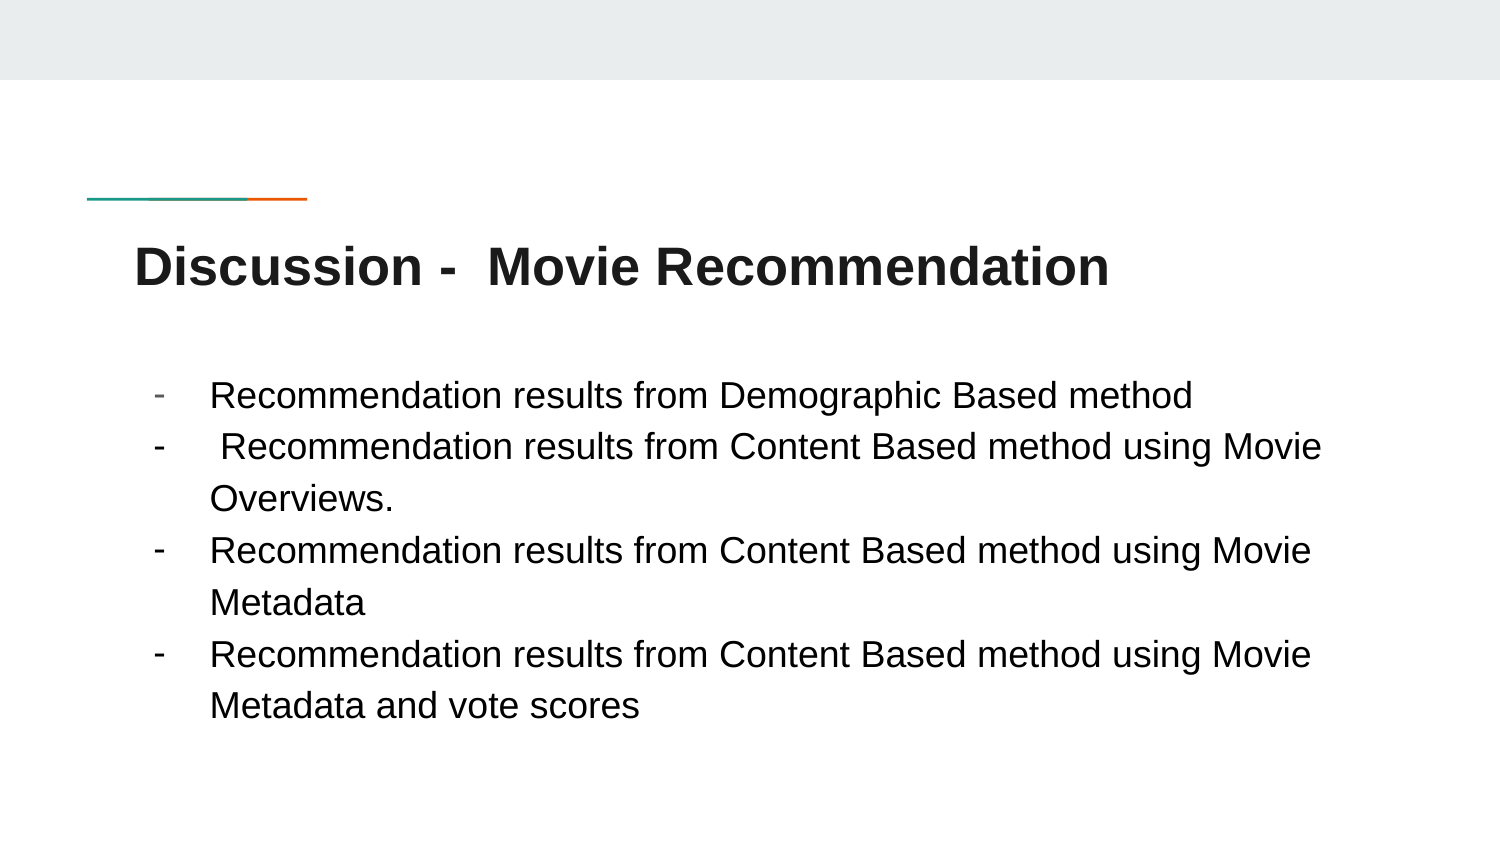

# Discussion -  Movie Recommendation

Recommendation results from Demographic Based method
 Recommendation results from Content Based method using Movie Overviews.
Recommendation results from Content Based method using Movie Metadata
Recommendation results from Content Based method using Movie Metadata and vote scores